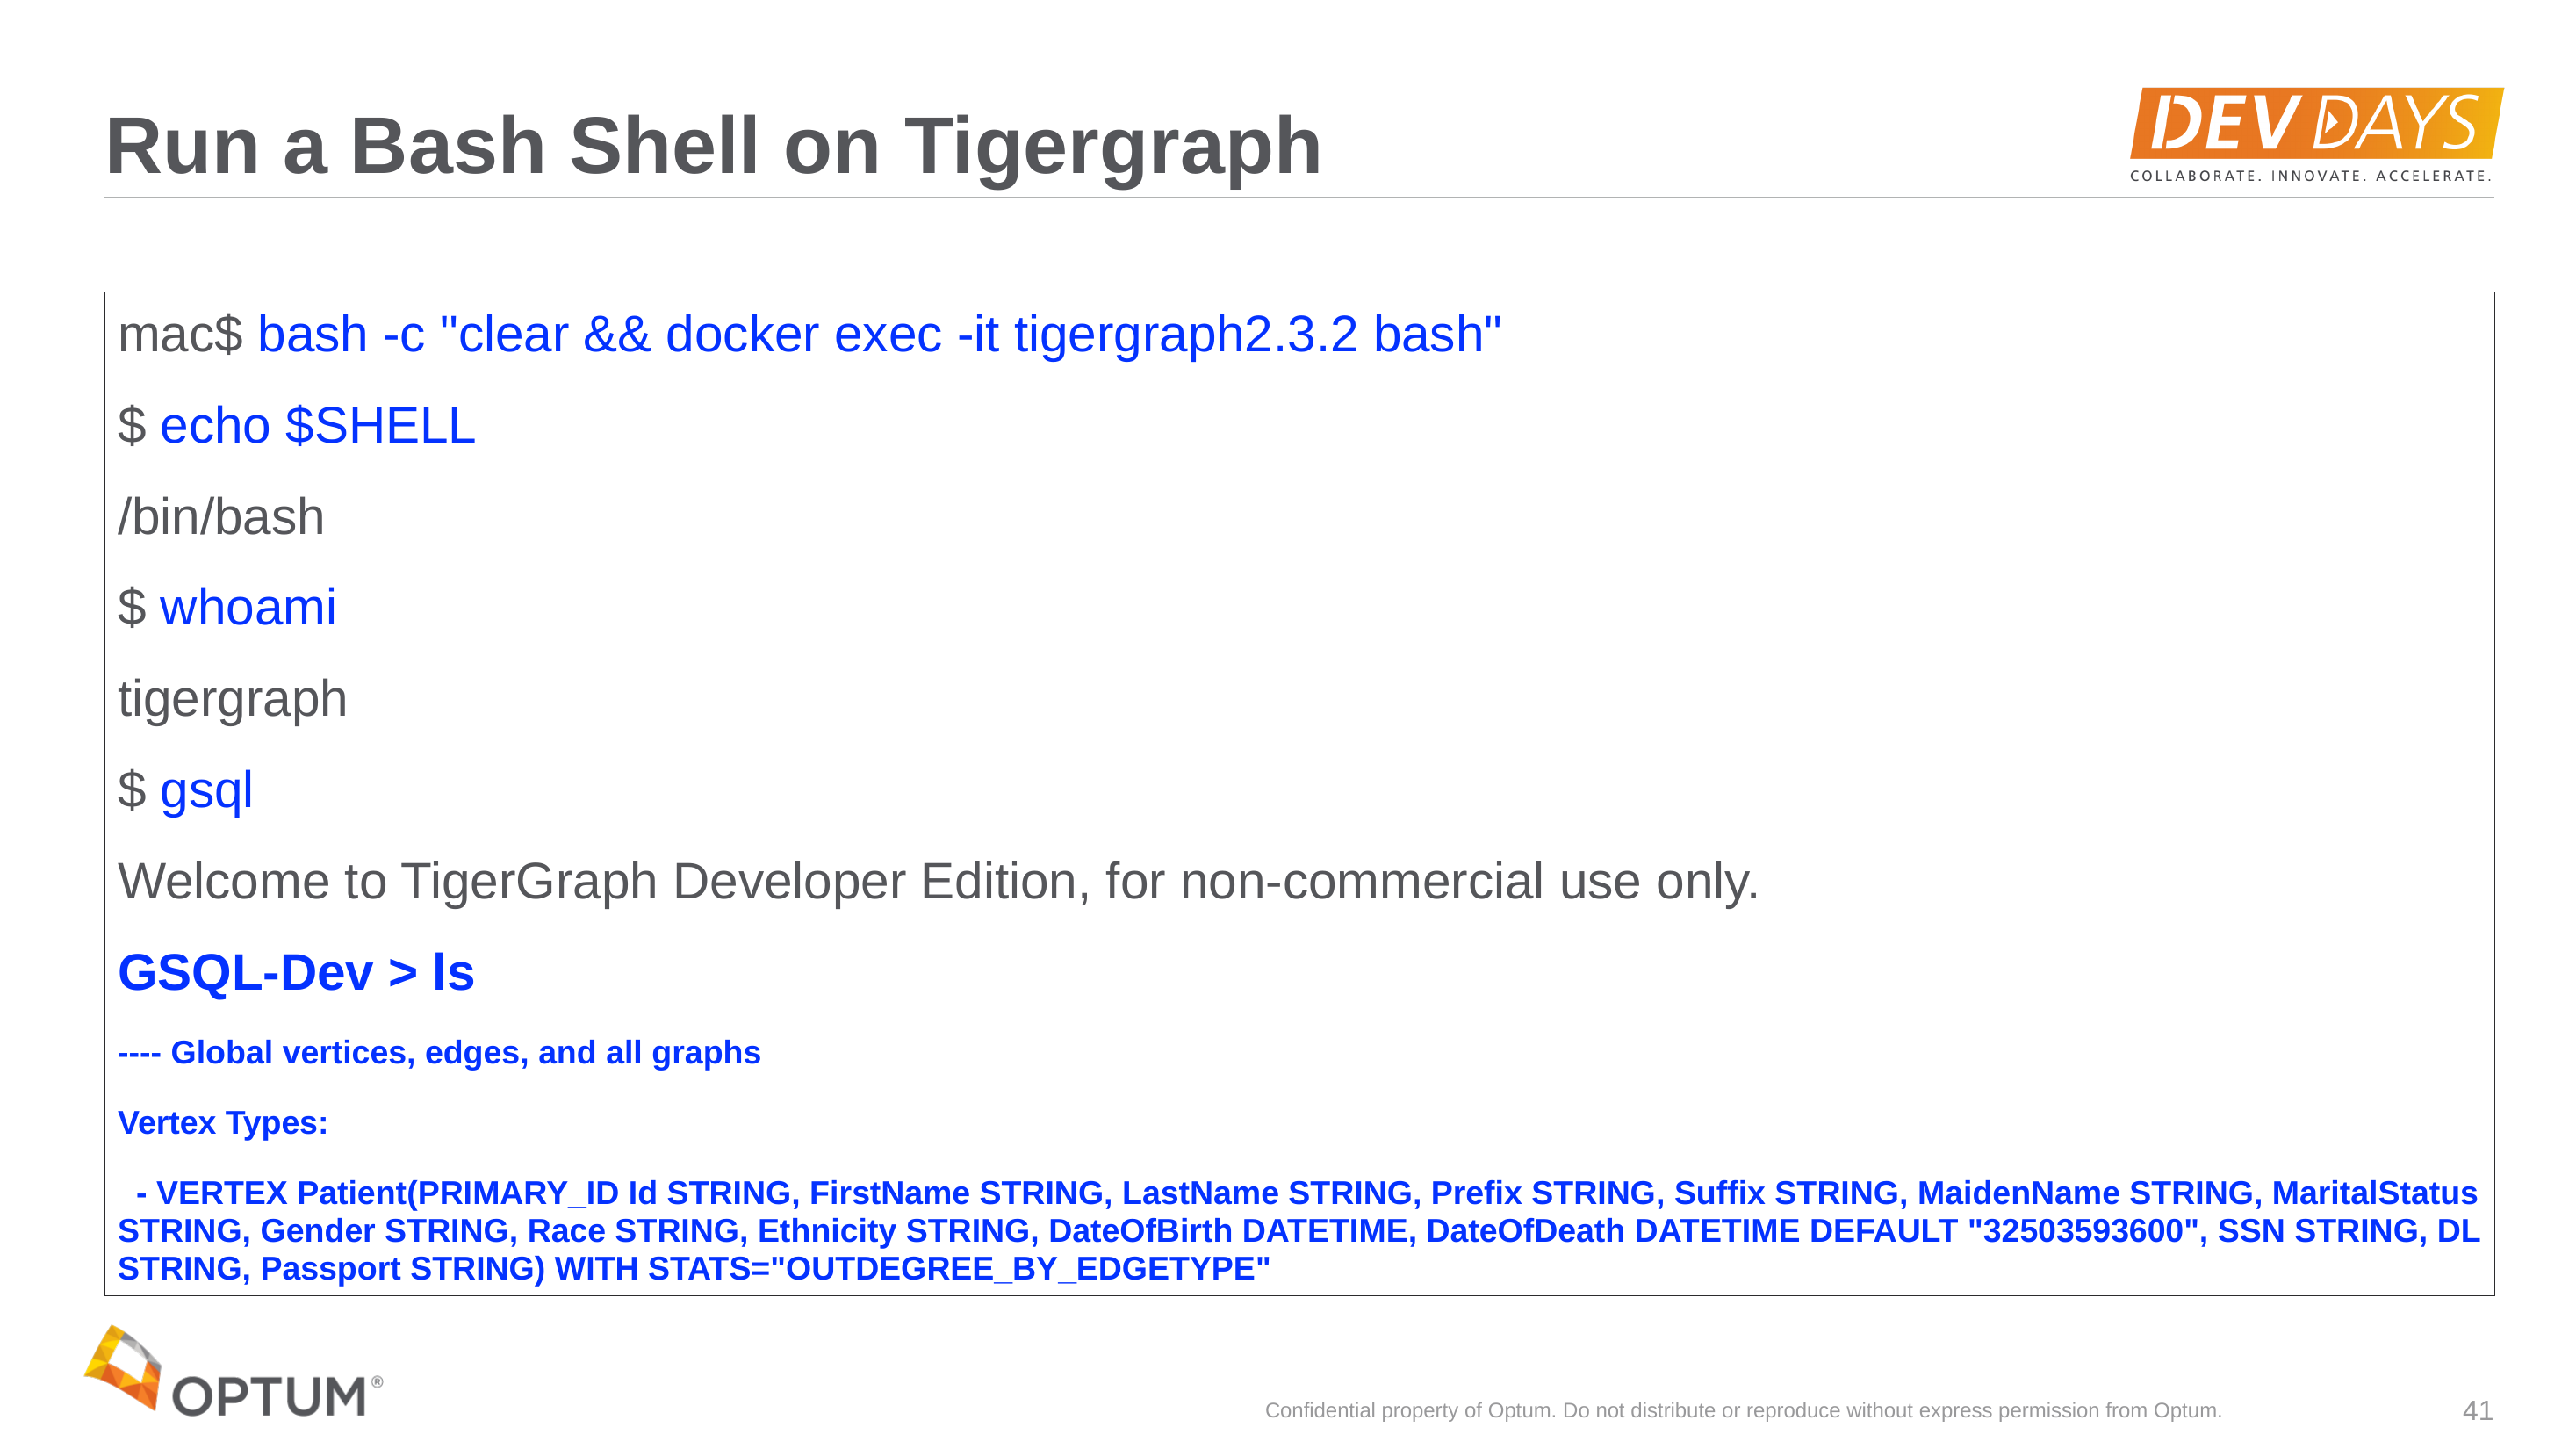

# Run a Bash Shell on Tigergraph
mac$ bash -c "clear && docker exec -it tigergraph2.3.2 bash"
$ echo $SHELL
/bin/bash
$ whoami
tigergraph
$ gsql
Welcome to TigerGraph Developer Edition, for non-commercial use only.
GSQL-Dev > ls
---- Global vertices, edges, and all graphs
Vertex Types:
  - VERTEX Patient(PRIMARY_ID Id STRING, FirstName STRING, LastName STRING, Prefix STRING, Suffix STRING, MaidenName STRING, MaritalStatus STRING, Gender STRING, Race STRING, Ethnicity STRING, DateOfBirth DATETIME, DateOfDeath DATETIME DEFAULT "32503593600", SSN STRING, DL STRING, Passport STRING) WITH STATS="OUTDEGREE_BY_EDGETYPE"

Confidential property of Optum. Do not distribute or reproduce without express permission from Optum.
41